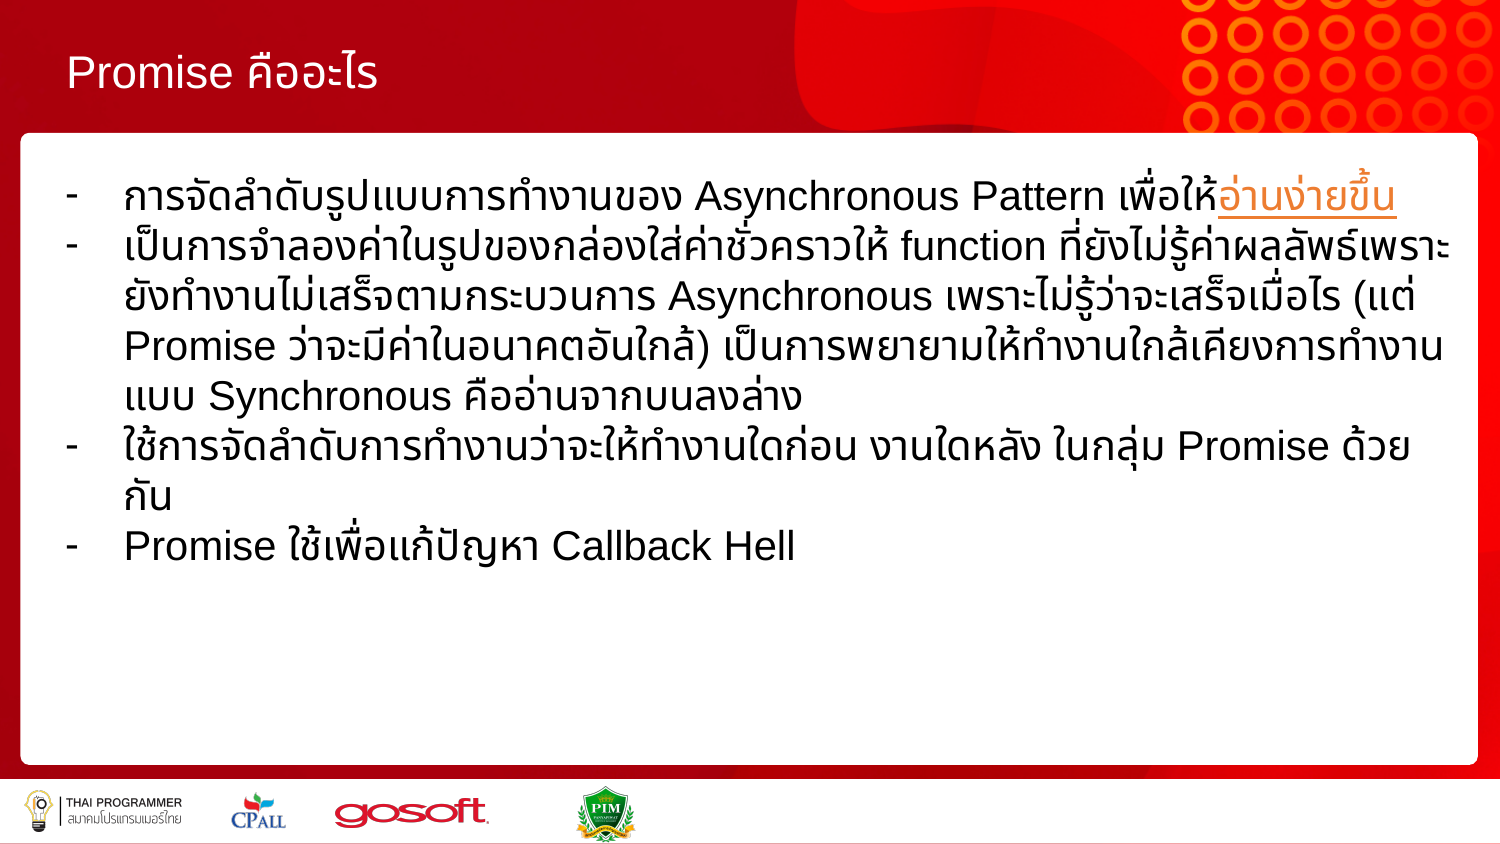

# Promise คืออะไร
การจัดลำดับรูปแบบการทำงานของ Asynchronous Pattern เพื่อให้อ่านง่ายขึ้น
เป็นการจำลองค่าในรูปของกล่องใส่ค่าชั่วคราวให้ function ที่ยังไม่รู้ค่าผลลัพธ์เพราะยังทำงานไม่เสร็จตามกระบวนการ Asynchronous เพราะไม่รู้ว่าจะเสร็จเมื่อไร (แต่ Promise ว่าจะมีค่าในอนาคตอันใกล้)​ เป็นการพยายามให้ทำงานใกล้เคียงการทำงานแบบ Synchronous คืออ่านจากบนลงล่าง
ใช้การจัดลำดับการทำงานว่าจะให้ทำงานใดก่อน งานใดหลัง ในกลุ่ม Promise ด้วยกัน
Promise ใช้เพื่อแก้ปัญหา Callback Hell